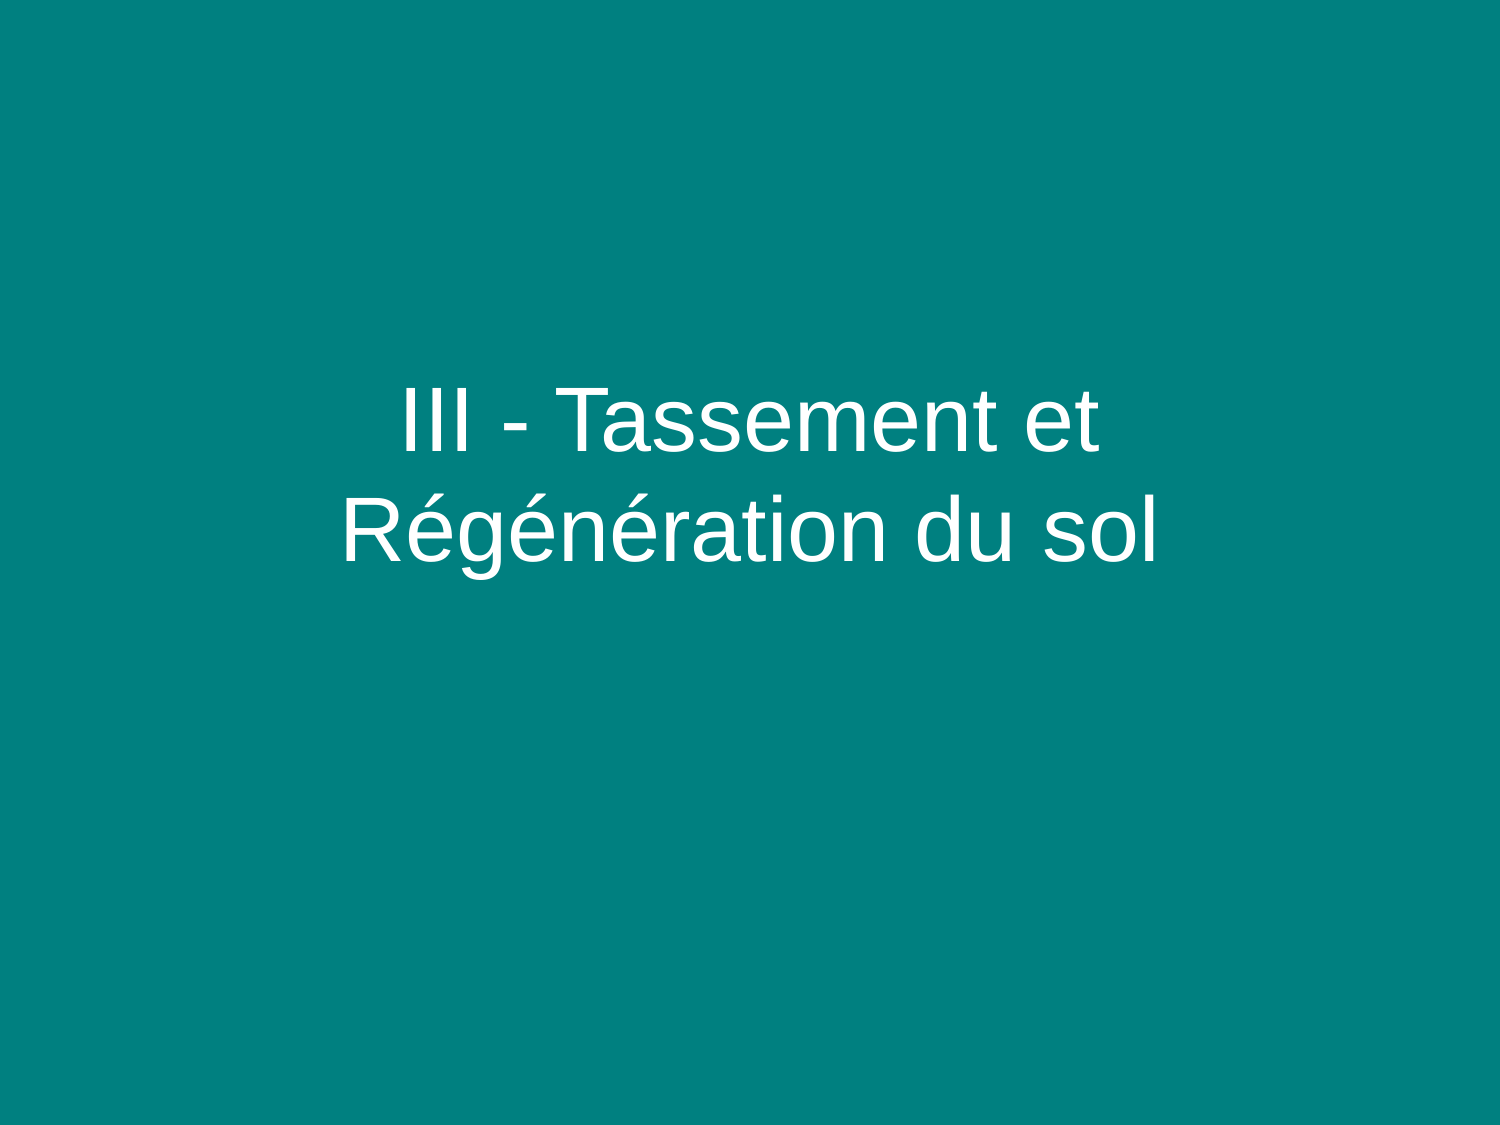

# III - Tassement et Régénération du sol